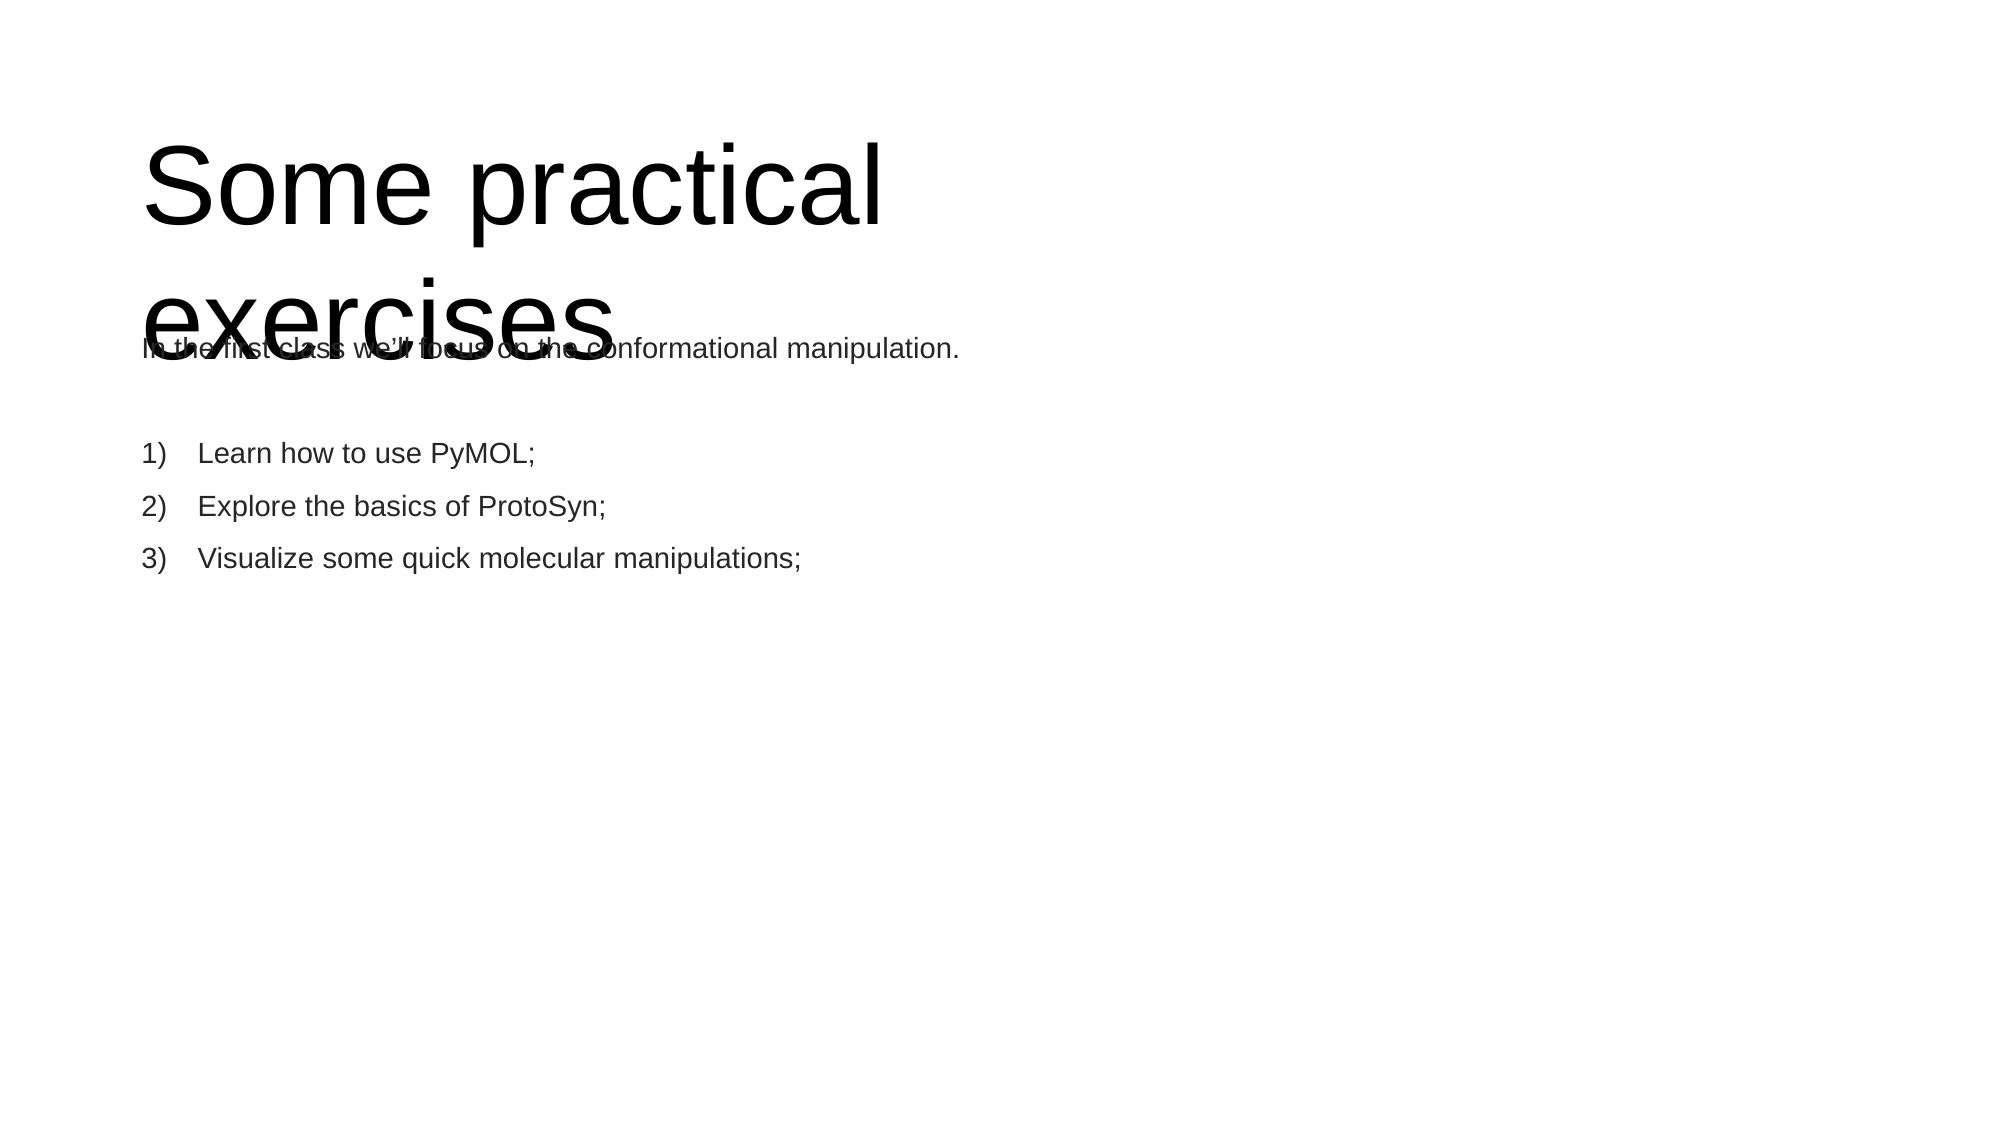

Some practical exercises
In the first class we’ll focus on the conformational manipulation.

Learn how to use PyMOL;
Explore the basics of ProtoSyn;
Visualize some quick molecular manipulations;